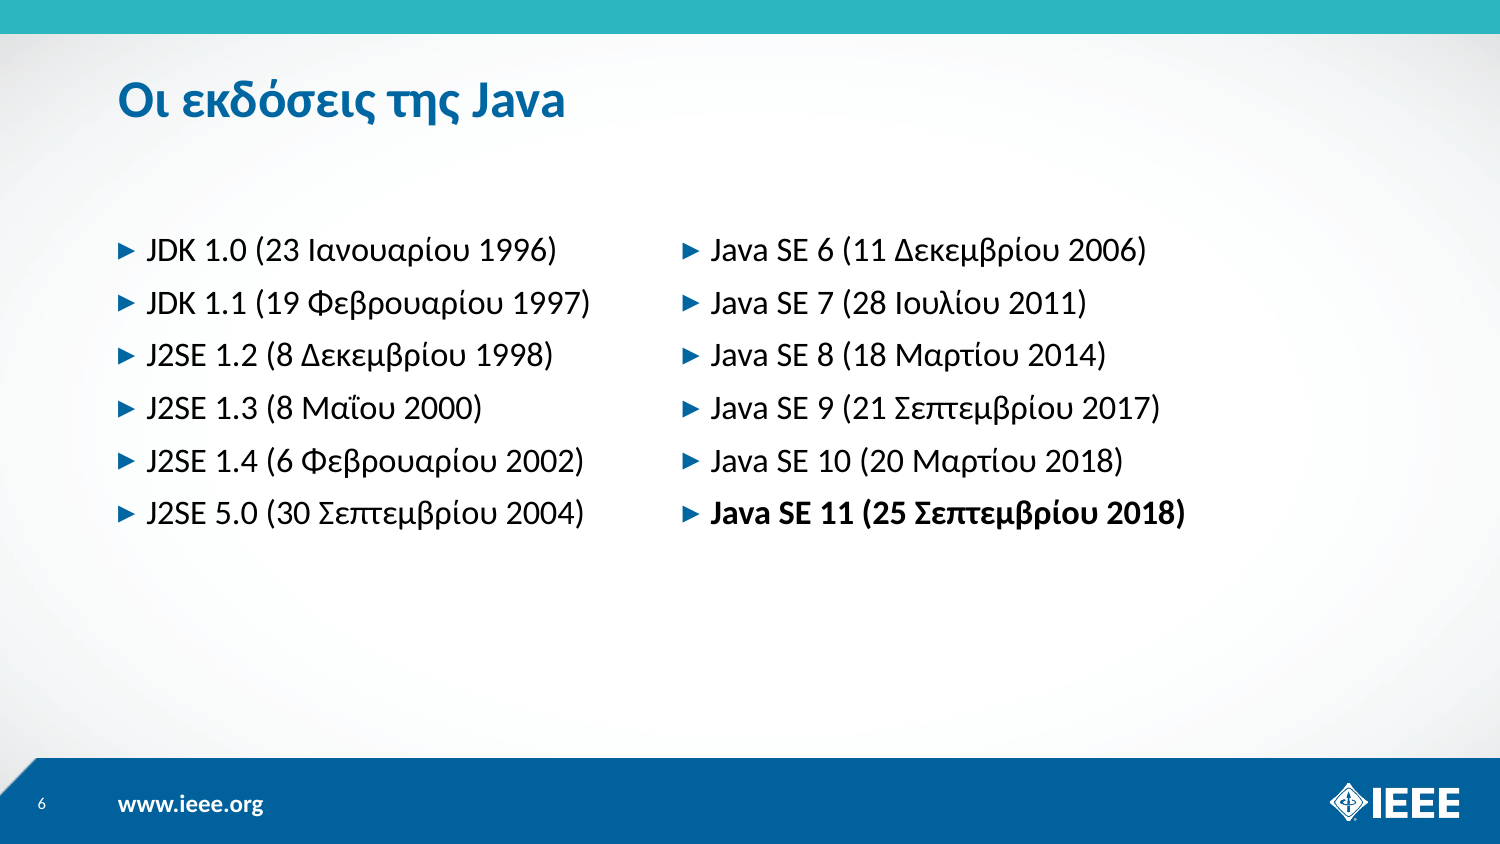

# Οι εκδόσεις της Java
JDK 1.0 (23 Ιανουαρίου 1996)
JDK 1.1 (19 Φεβρουαρίου 1997)
J2SE 1.2 (8 Δεκεμβρίου 1998)
J2SE 1.3 (8 Μαΐου 2000)
J2SE 1.4 (6 Φεβρουαρίου 2002)
J2SE 5.0 (30 Σεπτεμβρίου 2004)
Java SE 6 (11 Δεκεμβρίου 2006)
Java SE 7 (28 Ιουλίου 2011)
Java SE 8 (18 Μαρτίου 2014)
Java SE 9 (21 Σεπτεμβρίου 2017)
Java SE 10 (20 Μαρτίου 2018)
Java SE 11 (25 Σεπτεμβρίου 2018)
6